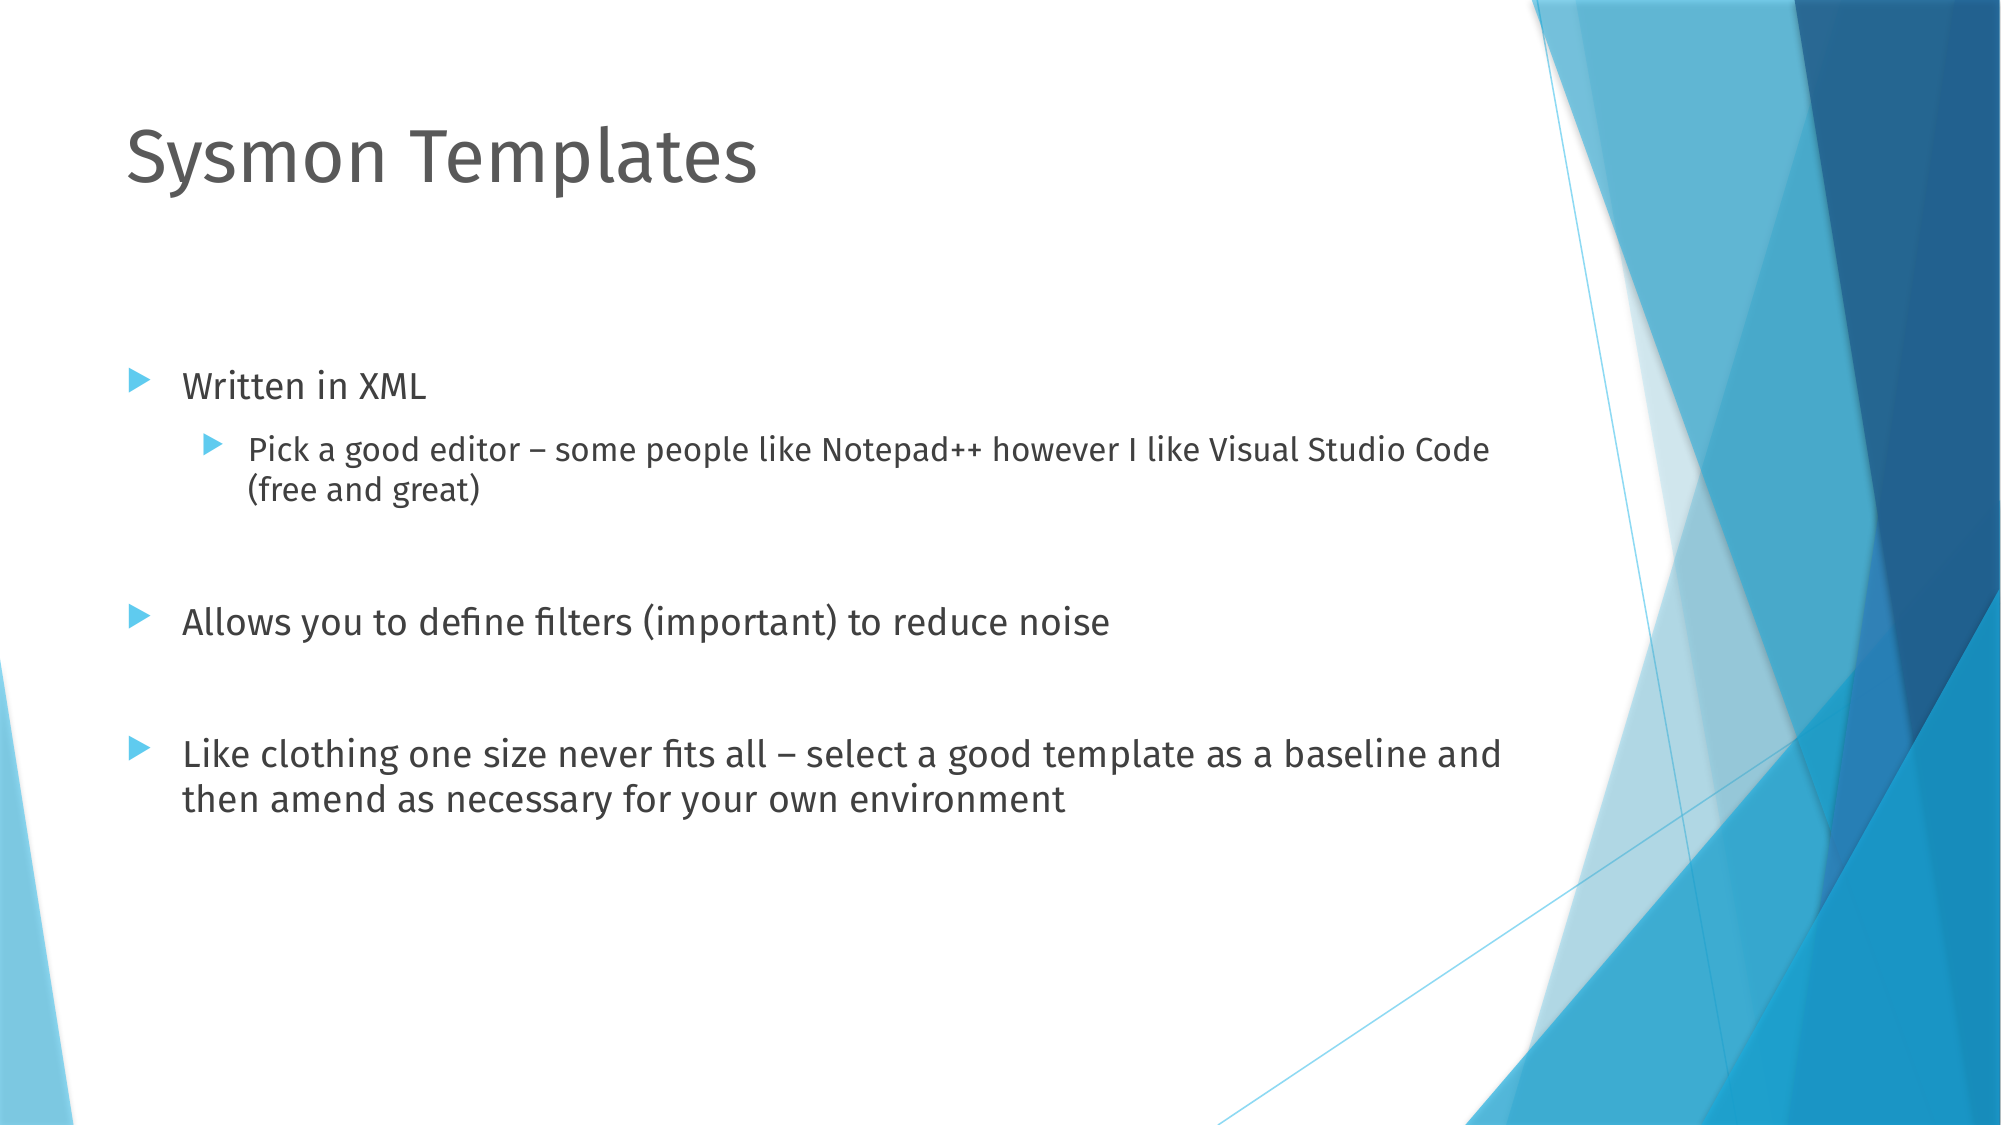

# Sysmon Templates
Written in XML
Pick a good editor – some people like Notepad++ however I like Visual Studio Code (free and great)

Allows you to define filters (important) to reduce noise

Like clothing one size never fits all – select a good template as a baseline and then amend as necessary for your own environment